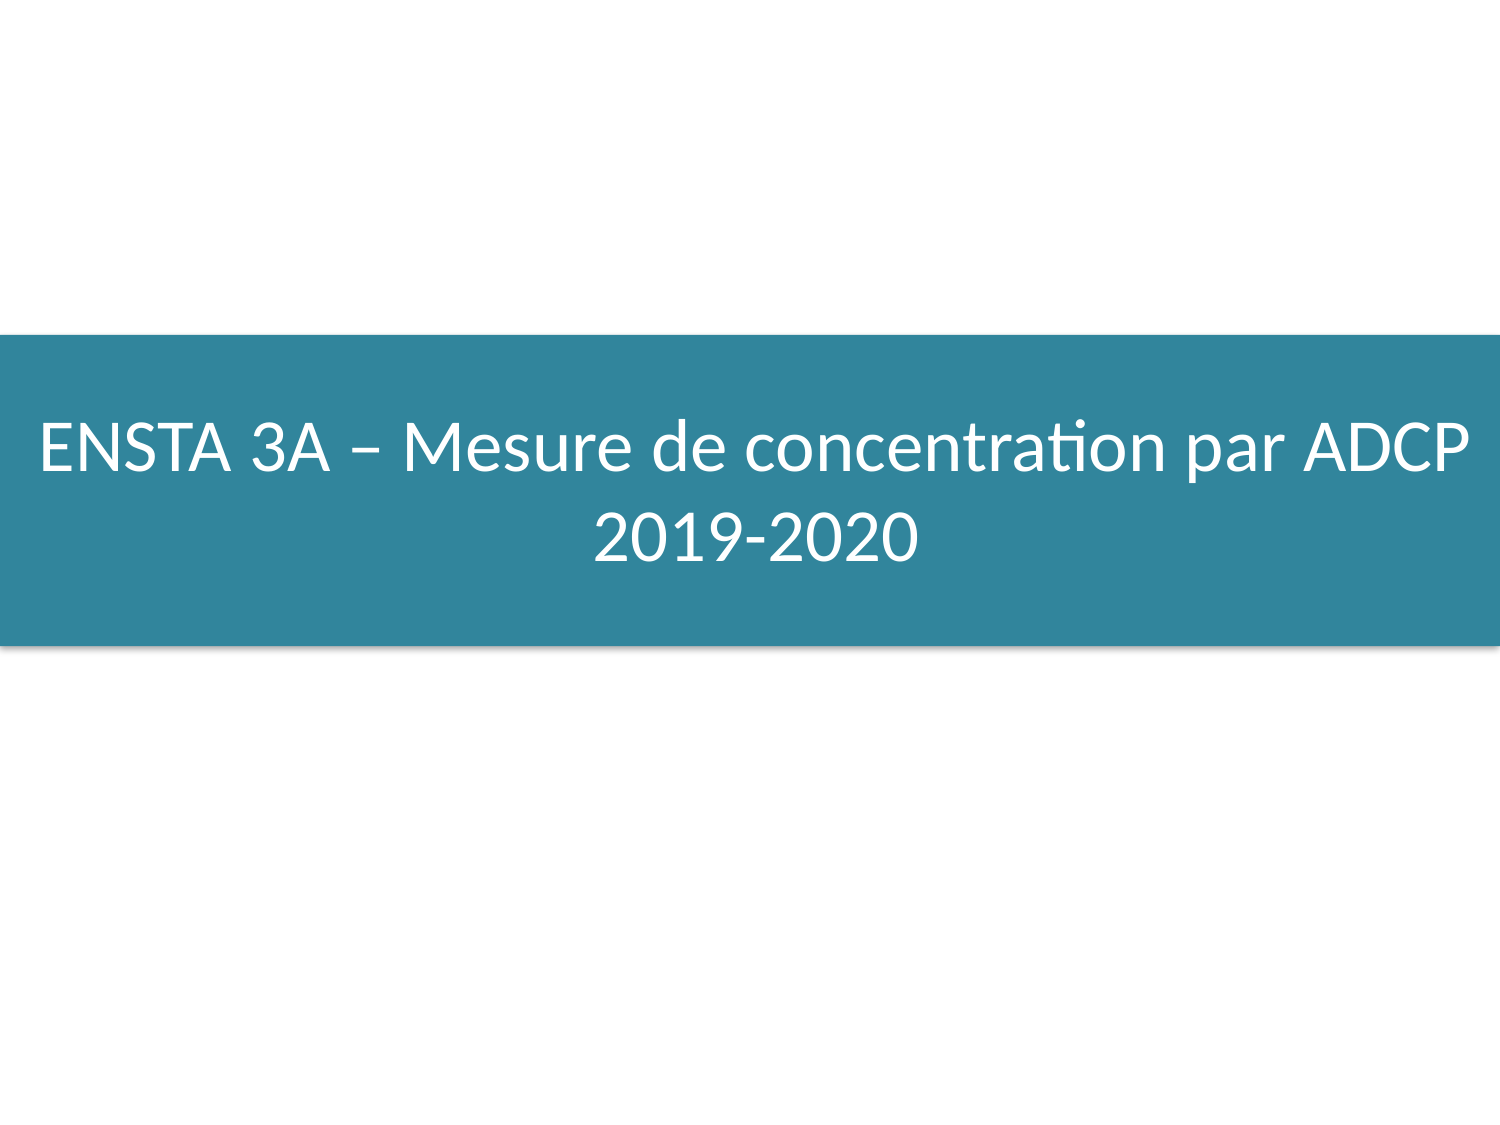

ENSTA 3A – Mesure de concentration par ADCP
2019-2020